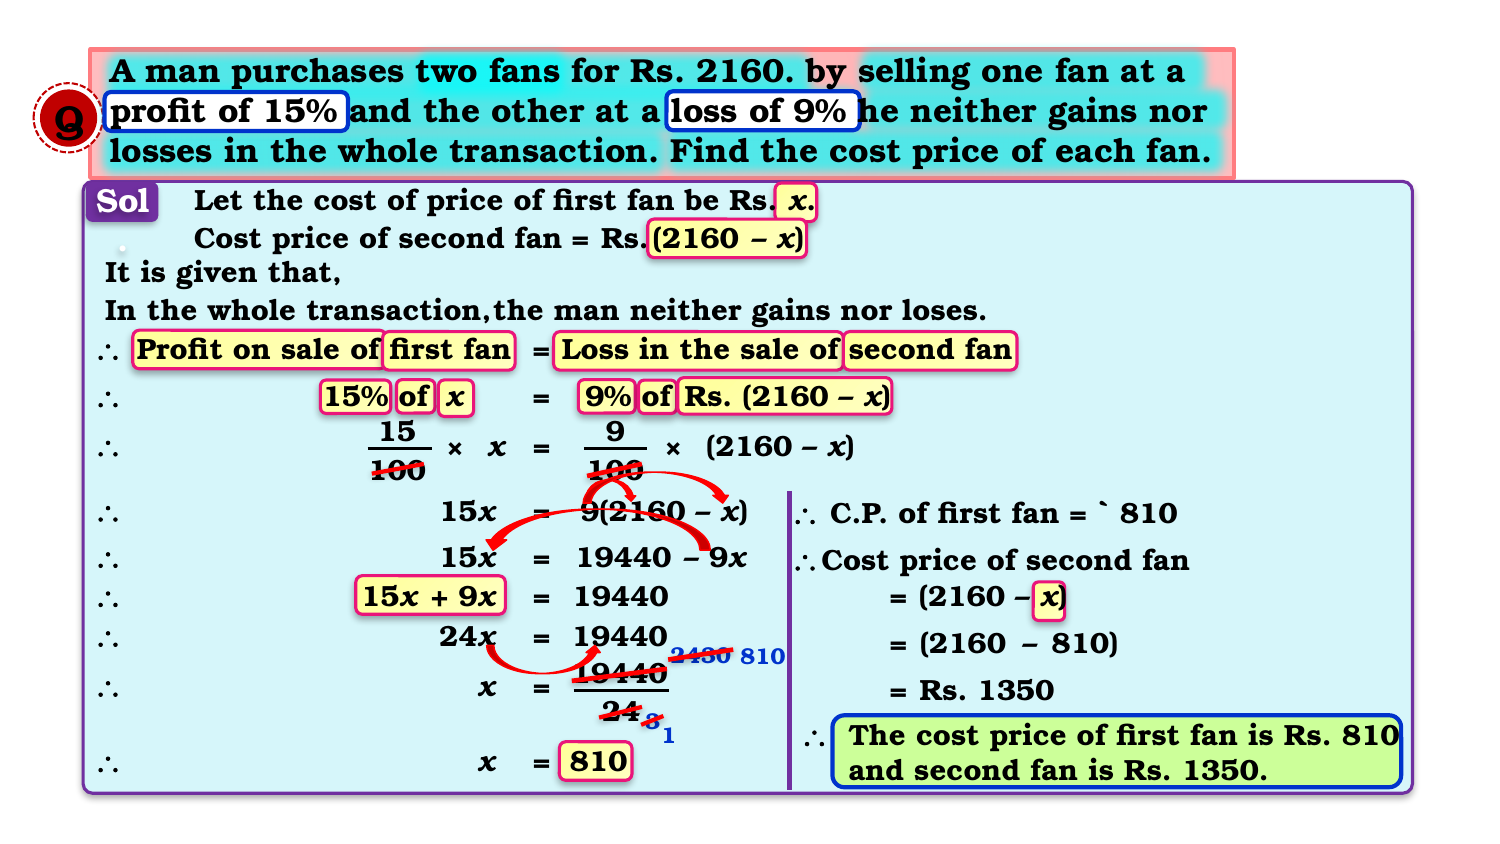

A man purchases two fans for Rs. 2160. by selling one fan at a profit of 15% and the other at a loss of 9% he neither gains nor losses in the whole transaction. Find the cost price of each fan.

Q

Sol.

Let the cost of price of first fan be Rs. x.

Cost price of second fan
=
Rs.
(2160
– x)

It is given that,
In the whole transaction,
the man neither gains nor loses.
∴
Profit on sale of first fan
=
Loss in the sale of second fan

∴
15% of
x
=
9% of
Rs. (2160 – x)

15
9
∴
×
x
=
×
(2160 – x)
100
100

∴
15x
=
9(2160 – x)
∴
C.P. of first fan
=
` 810

∴
15x
=
19440
– 9x
∴
Cost price of second fan
∴
15x
+ 9x
=
19440
=
(2160 – x)

∴
24x
=
19440
=
(2160
–
810)
2430
810

19440
∴
x
=
=
Rs. 1350
24
3
∴
The cost price of first fan is Rs. 810 and second fan is Rs. 1350.
1

∴
x
=
810